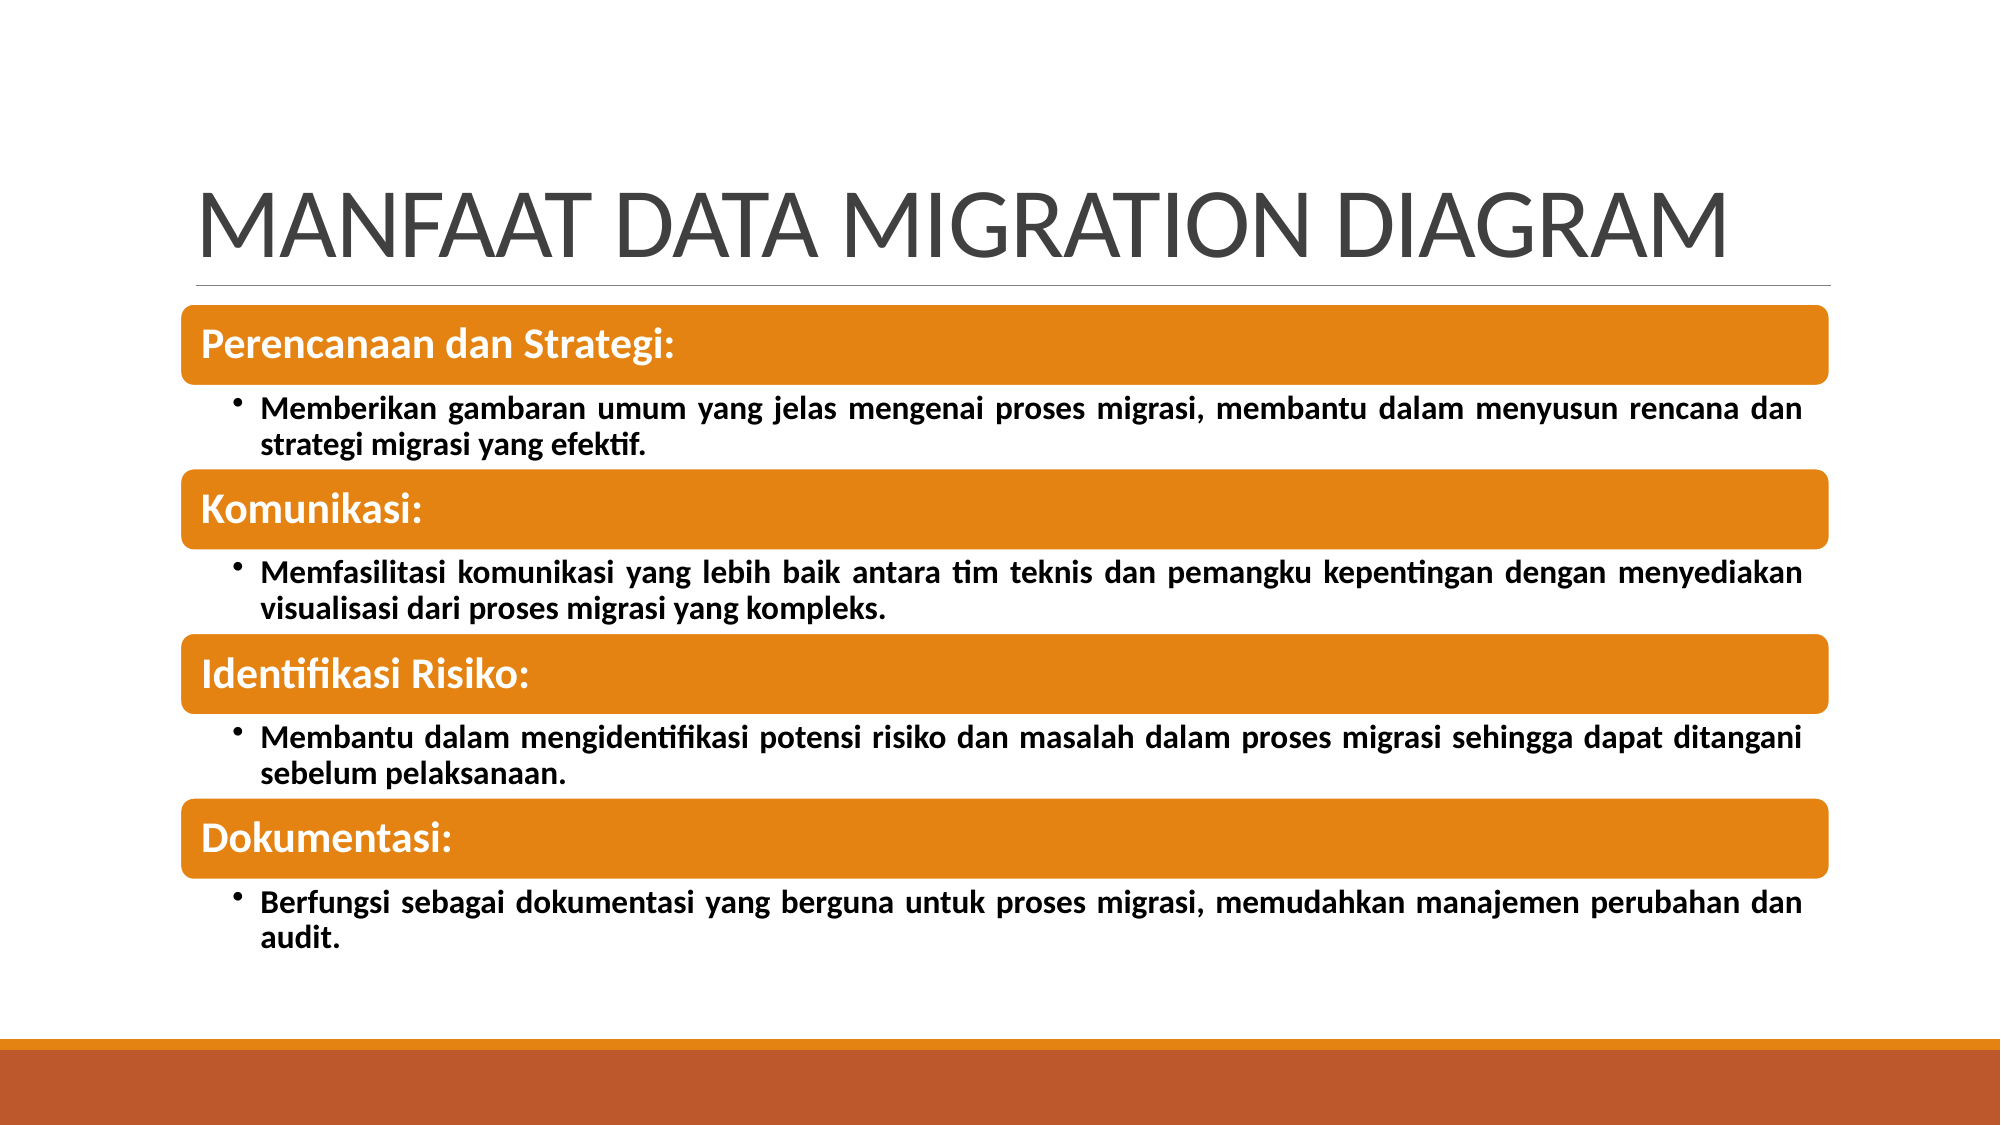

# MANFAAT DATA MIGRATION DIAGRAM
Perencanaan dan Strategi:
Memberikan gambaran umum yang jelas mengenai proses migrasi, membantu dalam menyusun rencana dan strategi migrasi yang efektif.
Komunikasi:
Memfasilitasi komunikasi yang lebih baik antara tim teknis dan pemangku kepentingan dengan menyediakan visualisasi dari proses migrasi yang kompleks.
Identifikasi Risiko:
Membantu dalam mengidentifikasi potensi risiko dan masalah dalam proses migrasi sehingga dapat ditangani sebelum pelaksanaan.
Dokumentasi:
Berfungsi sebagai dokumentasi yang berguna untuk proses migrasi, memudahkan manajemen perubahan dan audit.